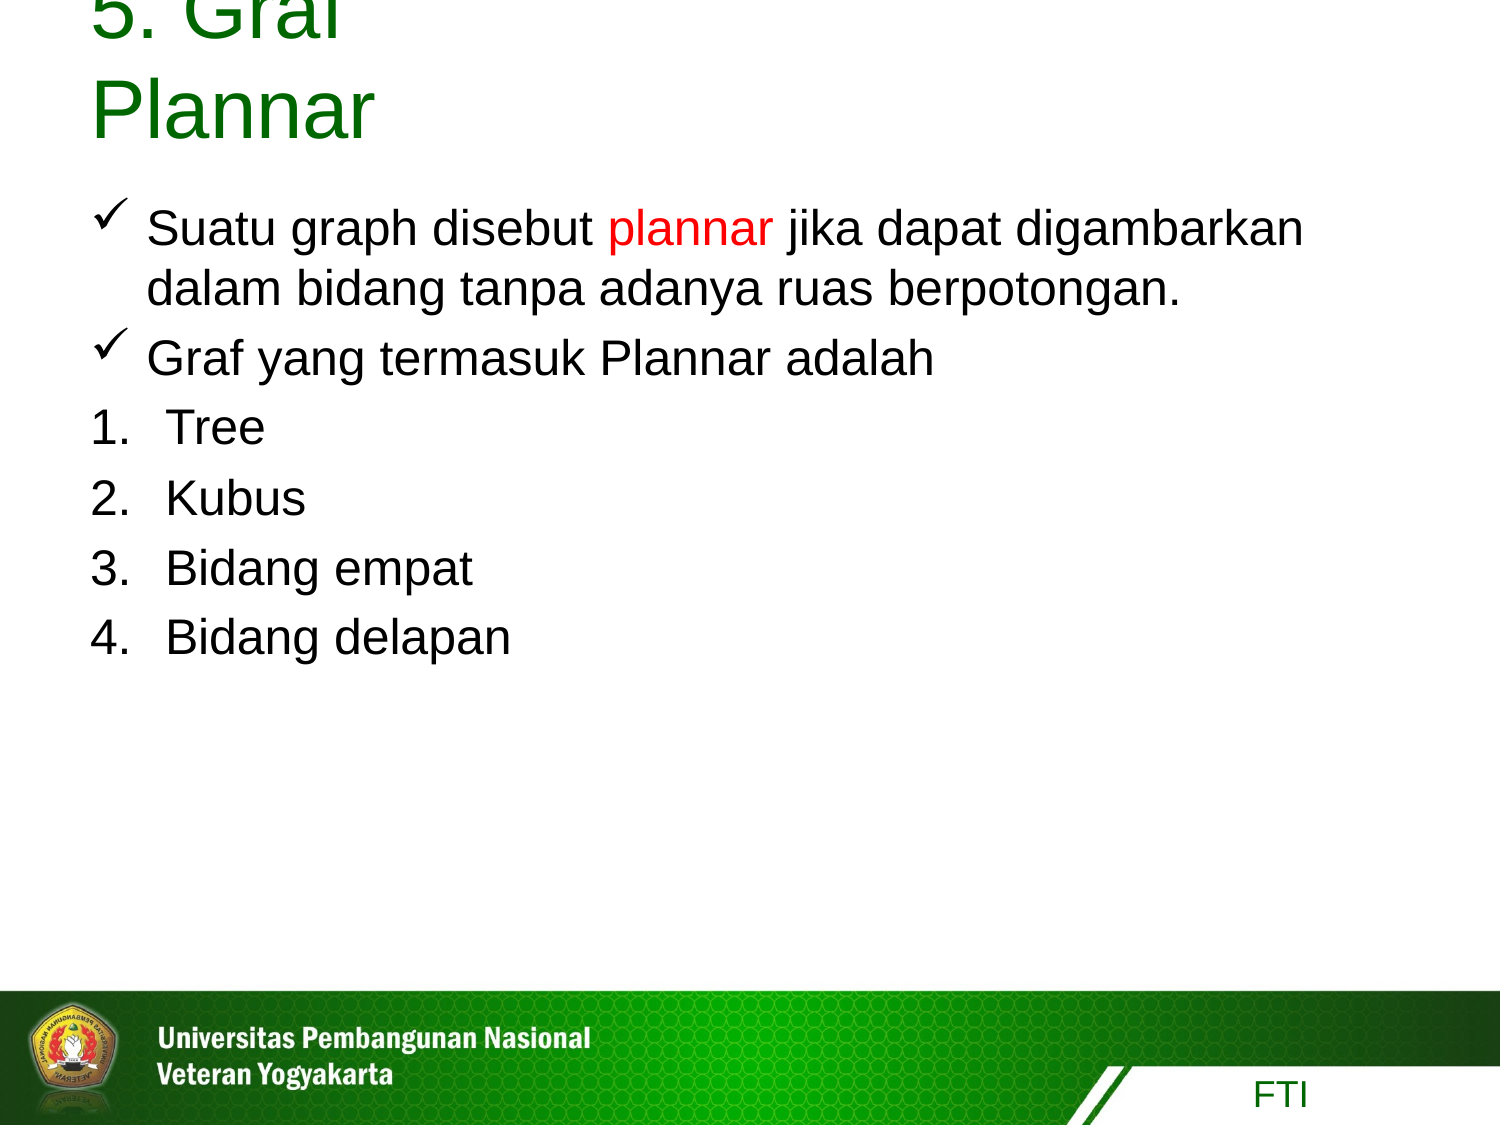

5. Graf Plannar
Suatu graph disebut plannar jika dapat digambarkan dalam bidang tanpa adanya ruas berpotongan.
Graf yang termasuk Plannar adalah
Tree
Kubus
Bidang empat
Bidang delapan

FTI